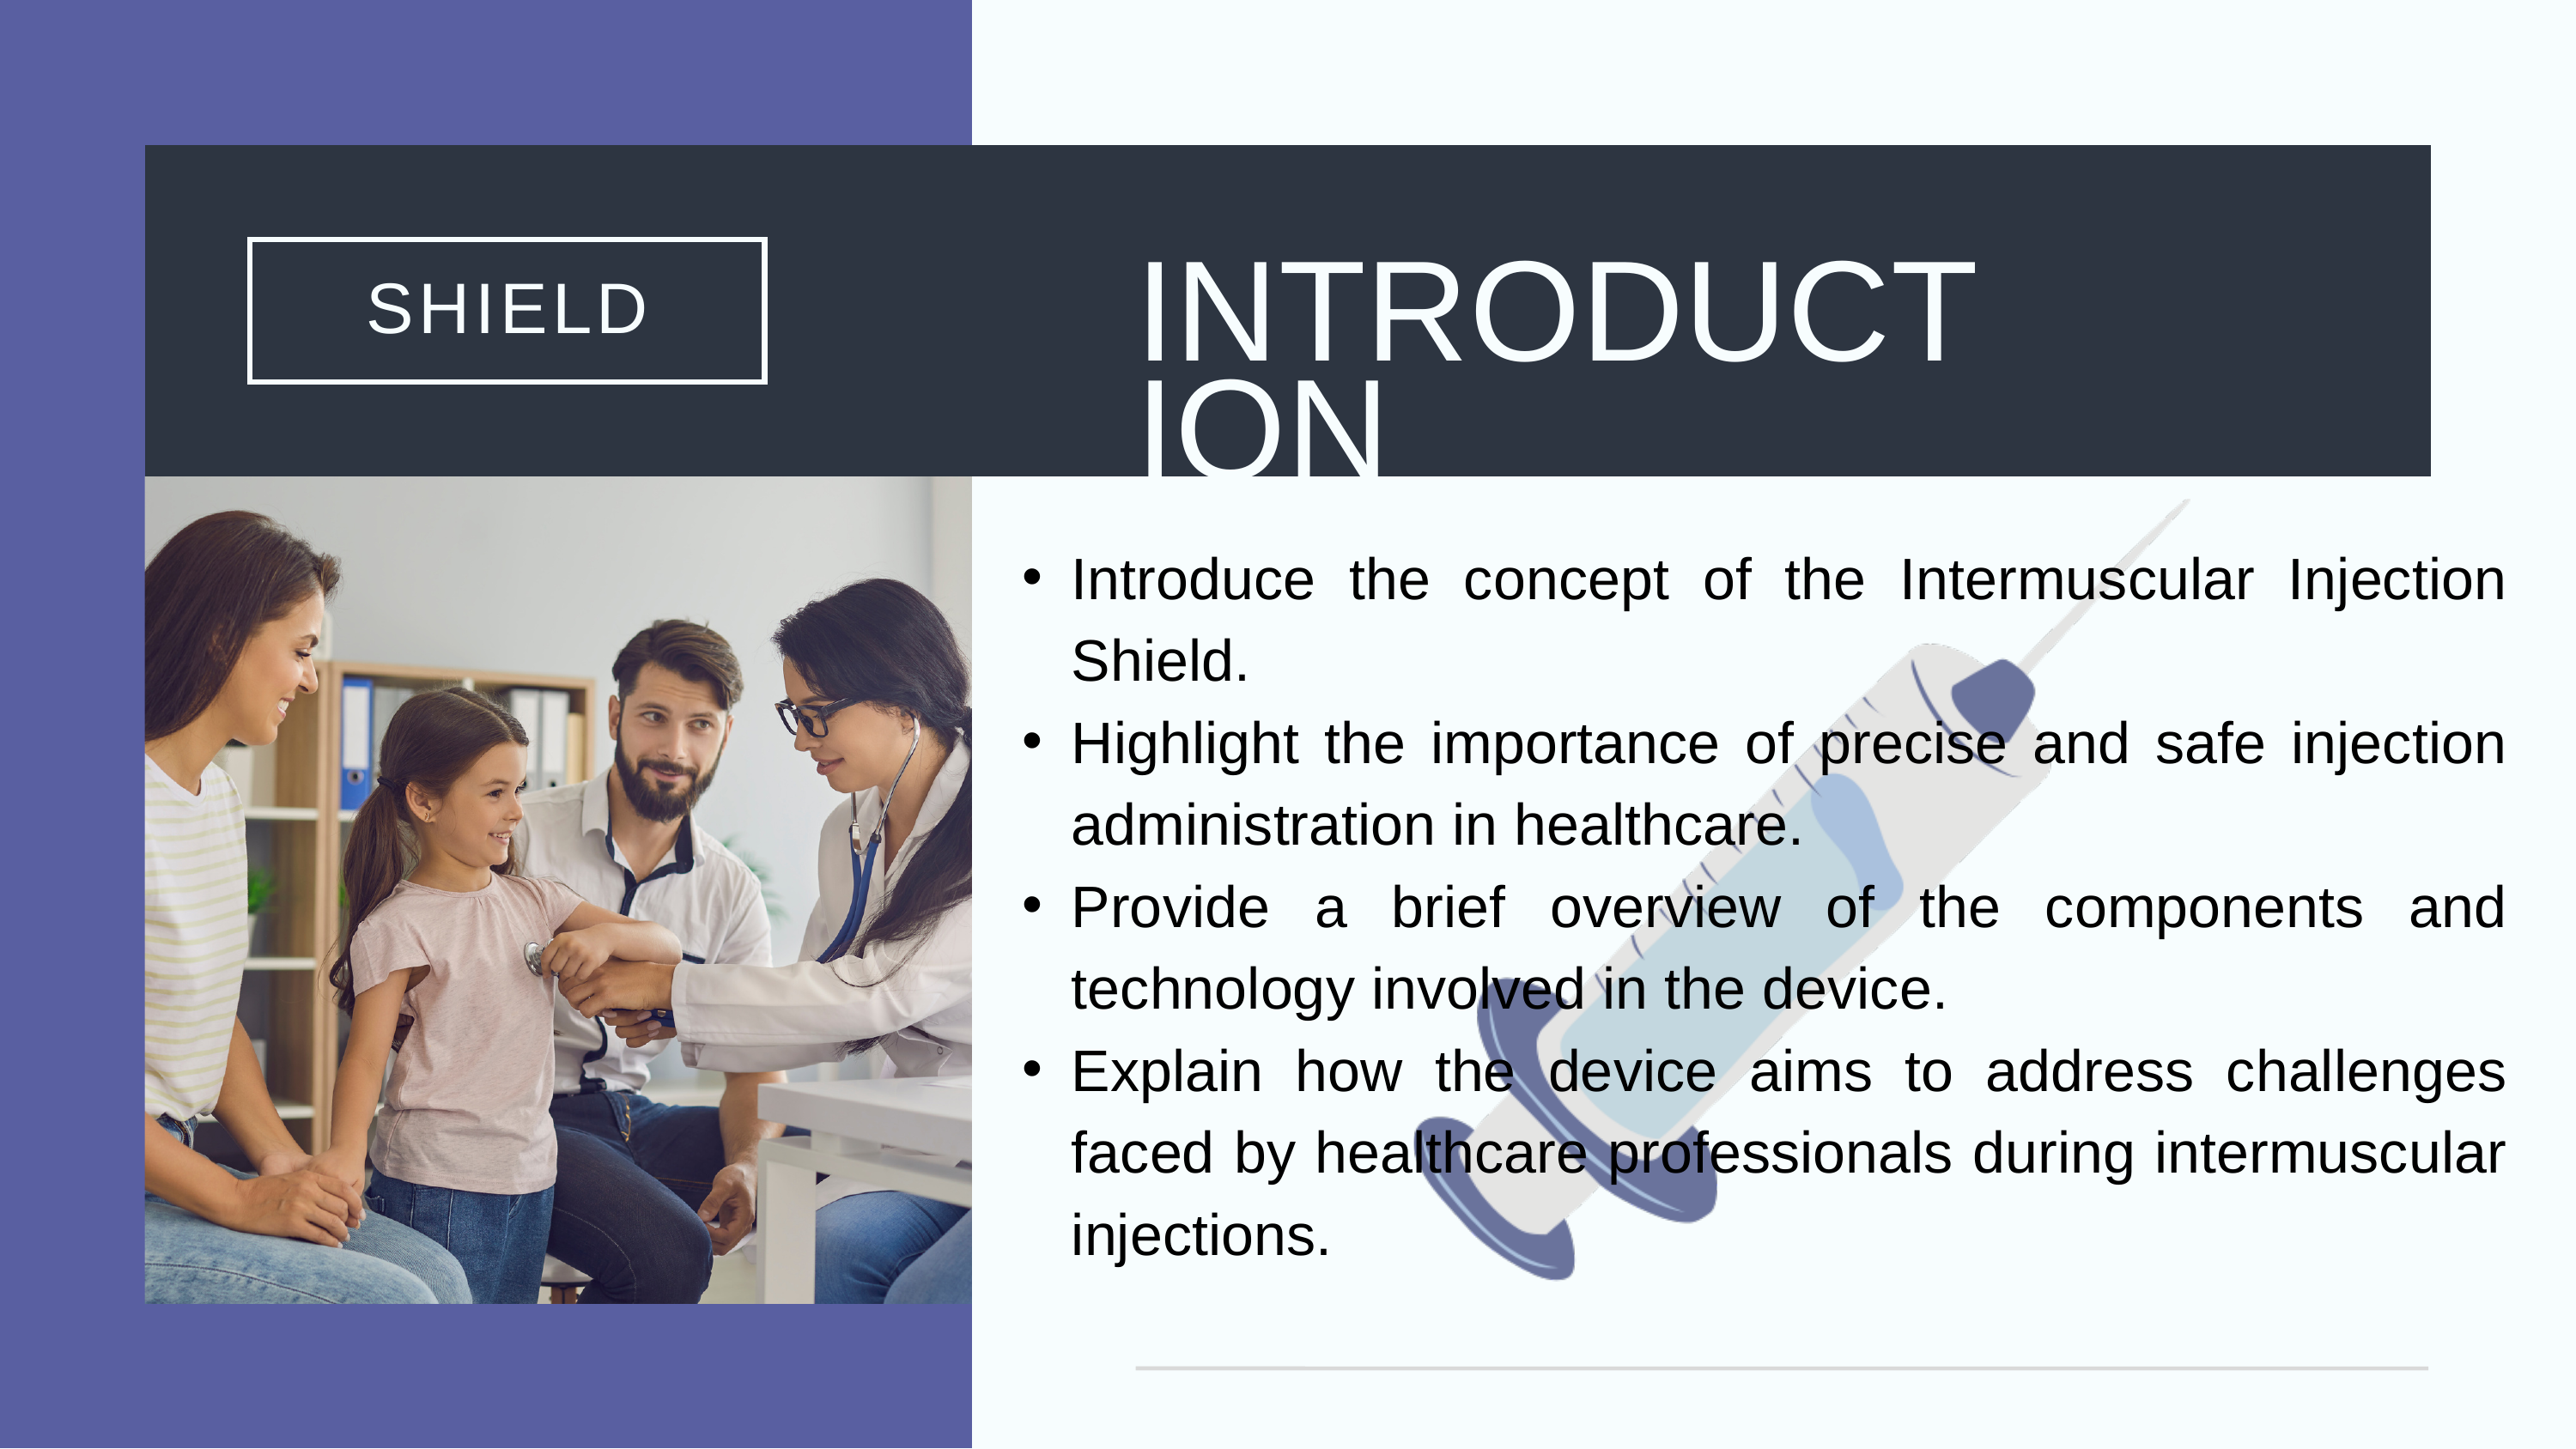

INTRODUCTION
SHIELD

Introduce the concept of the Intermuscular Injection Shield.
Highlight the importance of precise and safe injection administration in healthcare.
Provide a brief overview of the components and technology involved in the device.
Explain how the device aims to address challenges faced by healthcare professionals during intermuscular injections.